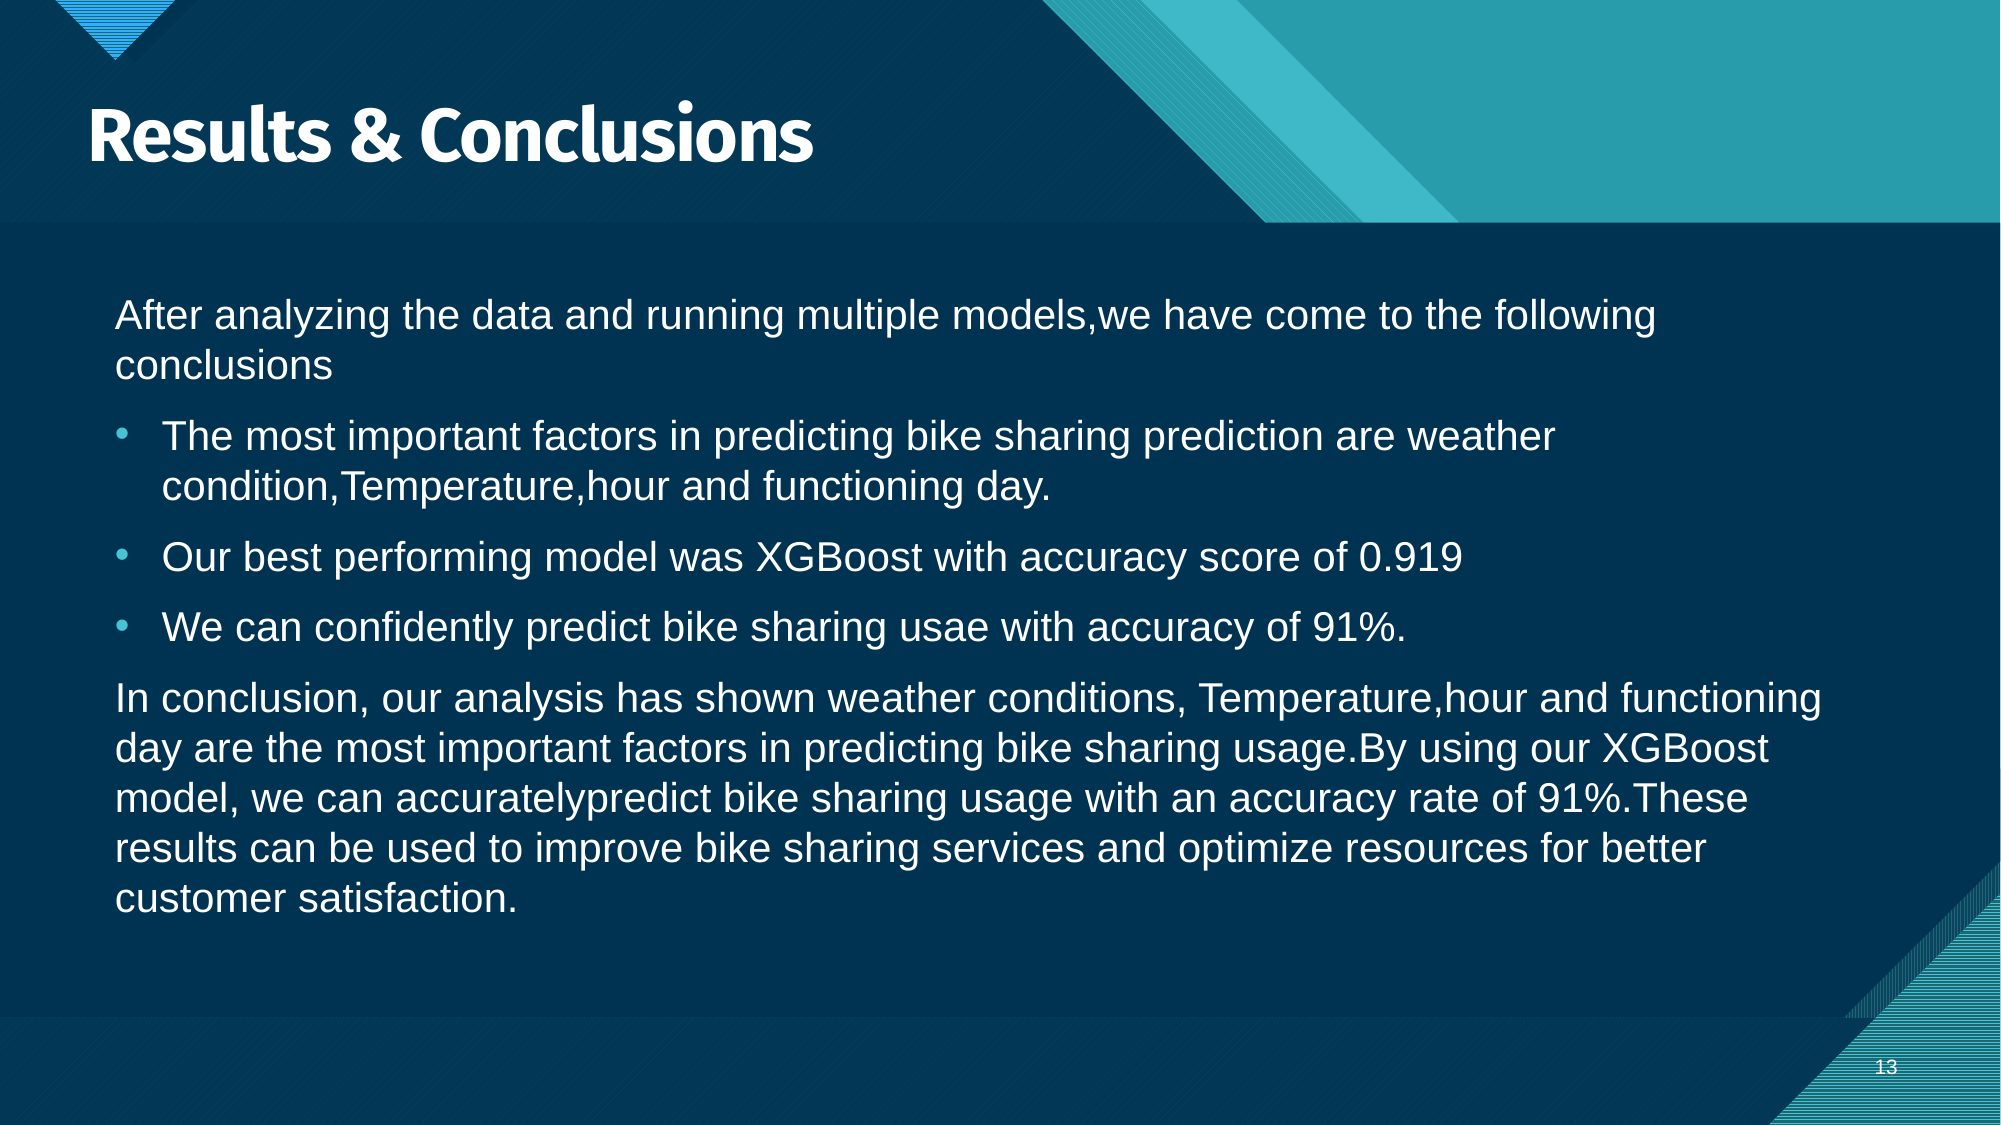

# Results & Conclusions

After analyzing the data and running multiple models,we have come to the following conclusions
The most important factors in predicting bike sharing prediction are weather condition,Temperature,hour and functioning day.
Our best performing model was XGBoost with accuracy score of 0.919
We can confidently predict bike sharing usae with accuracy of 91%.
In conclusion, our analysis has shown weather conditions, Temperature,hour and functioning day are the most important factors in predicting bike sharing usage.By using our XGBoost model, we can accuratelypredict bike sharing usage with an accuracy rate of 91%.These results can be used to improve bike sharing services and optimize resources for better customer satisfaction.
13